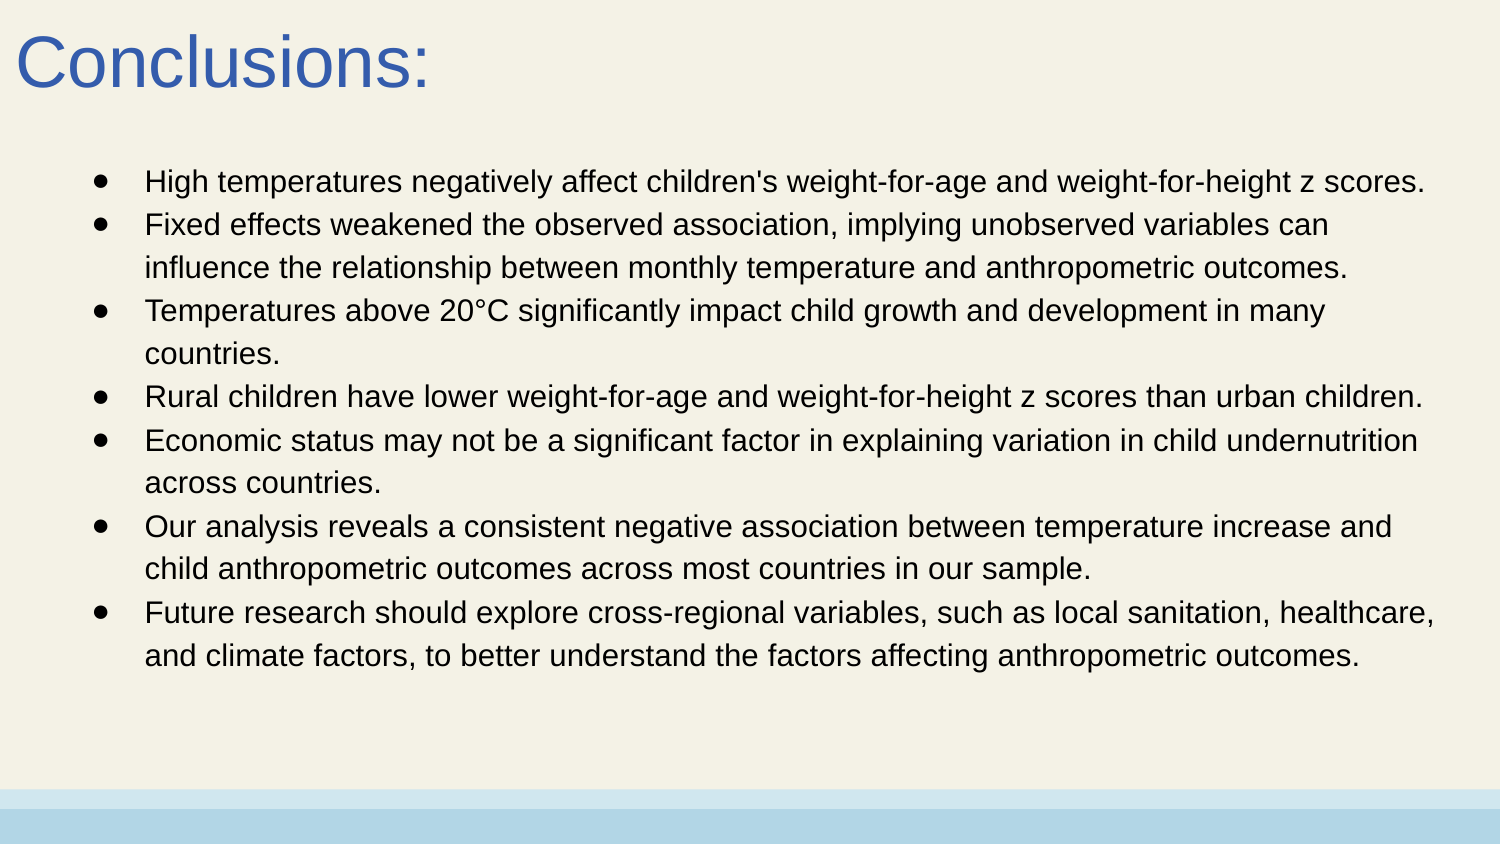

# Conclusions:
High temperatures negatively affect children's weight-for-age and weight-for-height z scores.
Fixed effects weakened the observed association, implying unobserved variables can influence the relationship between monthly temperature and anthropometric outcomes.
Temperatures above 20°C significantly impact child growth and development in many countries.
Rural children have lower weight-for-age and weight-for-height z scores than urban children.
Economic status may not be a significant factor in explaining variation in child undernutrition across countries.
Our analysis reveals a consistent negative association between temperature increase and child anthropometric outcomes across most countries in our sample.
Future research should explore cross-regional variables, such as local sanitation, healthcare, and climate factors, to better understand the factors affecting anthropometric outcomes.